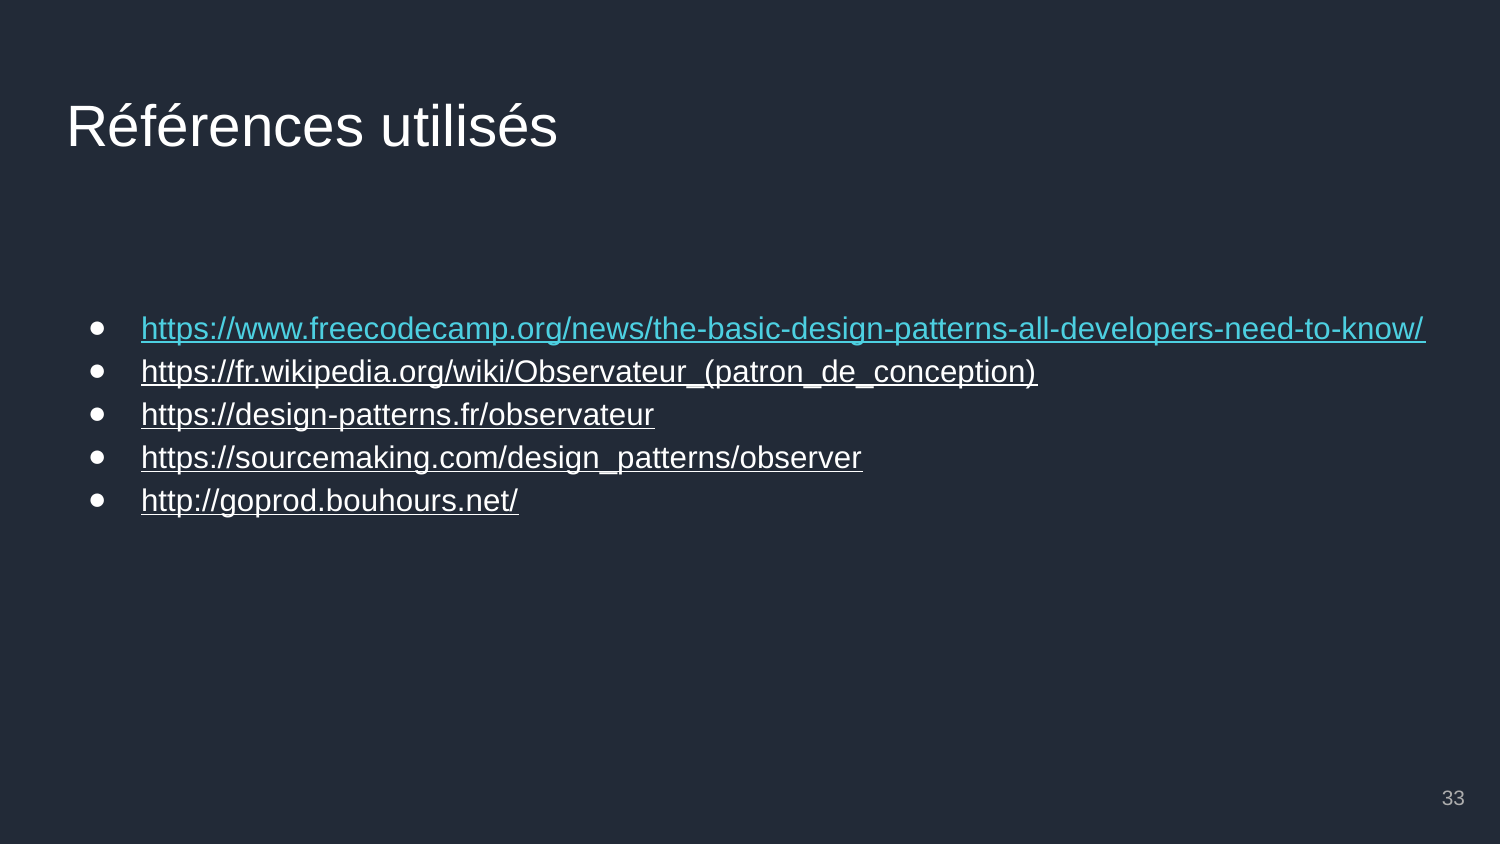

# Références utilisés
https://www.freecodecamp.org/news/the-basic-design-patterns-all-developers-need-to-know/
https://fr.wikipedia.org/wiki/Observateur_(patron_de_conception)
https://design-patterns.fr/observateur
https://sourcemaking.com/design_patterns/observer
http://goprod.bouhours.net/

33